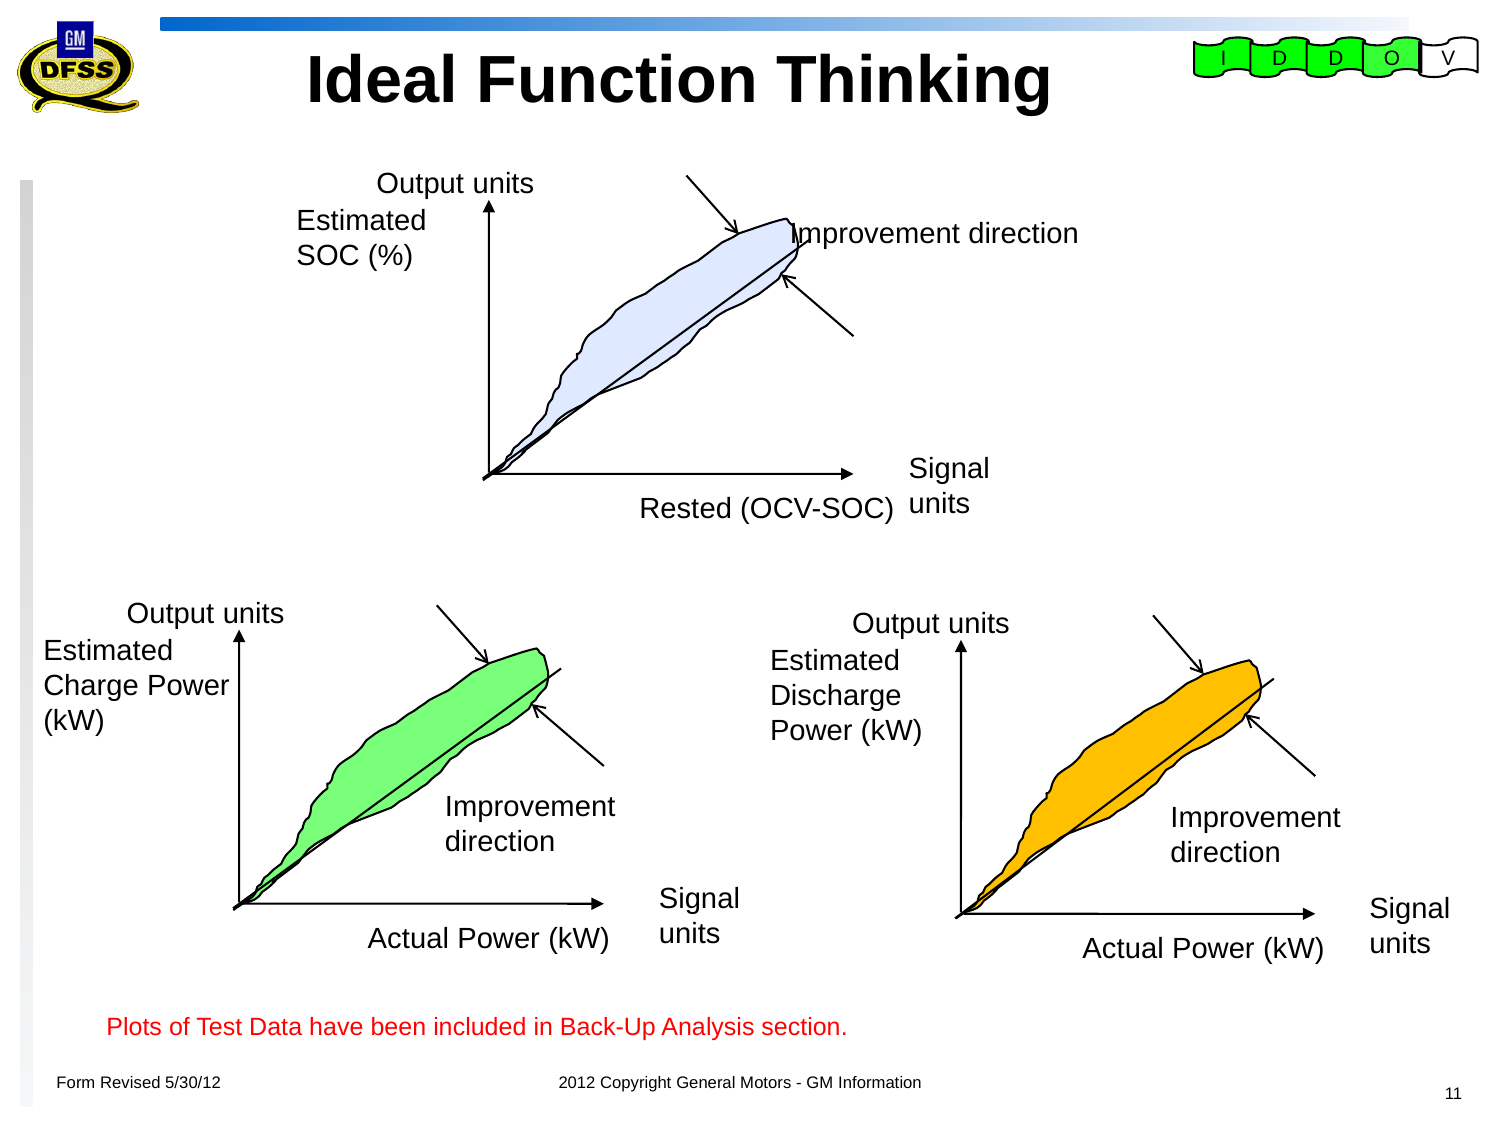

# Ideal Function Thinking
I
D
D
O
V
Output units
Estimated
SOC (%)

Improvement direction

Signal  units

Rested (OCV-SOC)
Output units
Estimated
Charge Power
(kW)

Improvement direction
Signal  units

Actual Power (kW)
Output units
Estimated
Discharge
Power (kW)

Improvement direction
Signal  units

Actual Power (kW)
Plots of Test Data have been included in Back-Up Analysis section.
Form Revised 5/30/12
2012 Copyright General Motors - GM Information
11